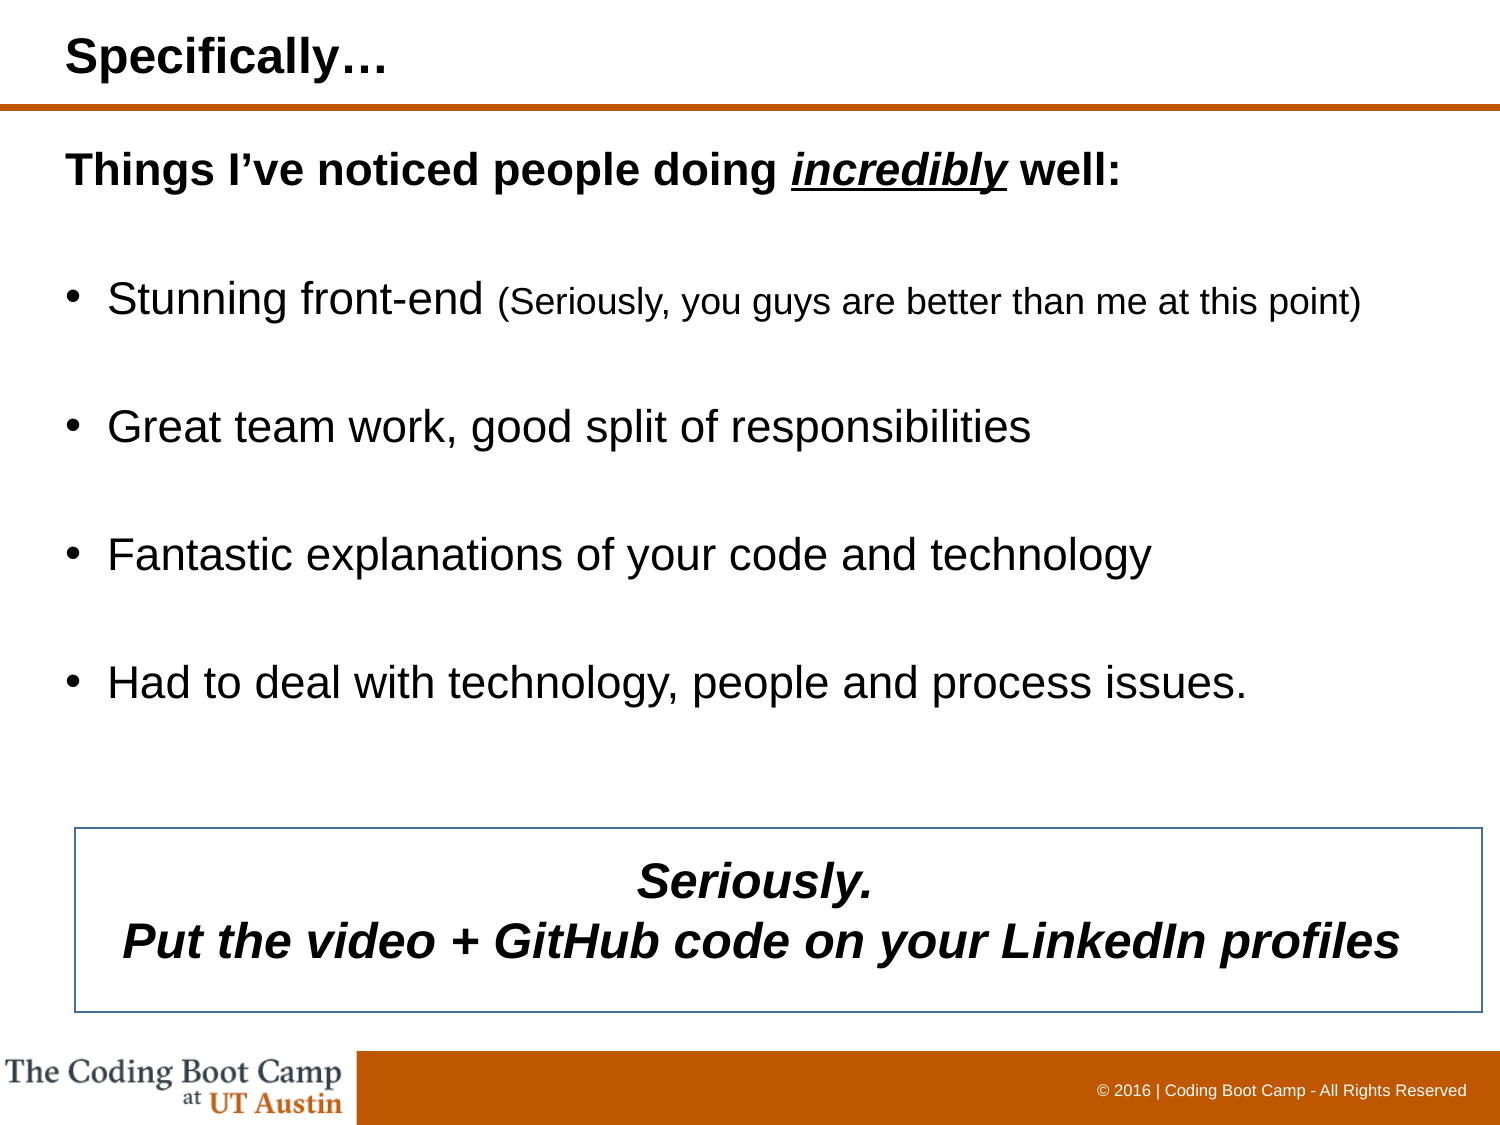

Specifically…
Things I’ve noticed people doing incredibly well:

Stunning front-end (Seriously, you guys are better than me at this point)

Great team work, good split of responsibilities

Fantastic explanations of your code and technology

Had to deal with technology, people and process issues.

Seriously.
Put the video + GitHub code on your LinkedIn profiles